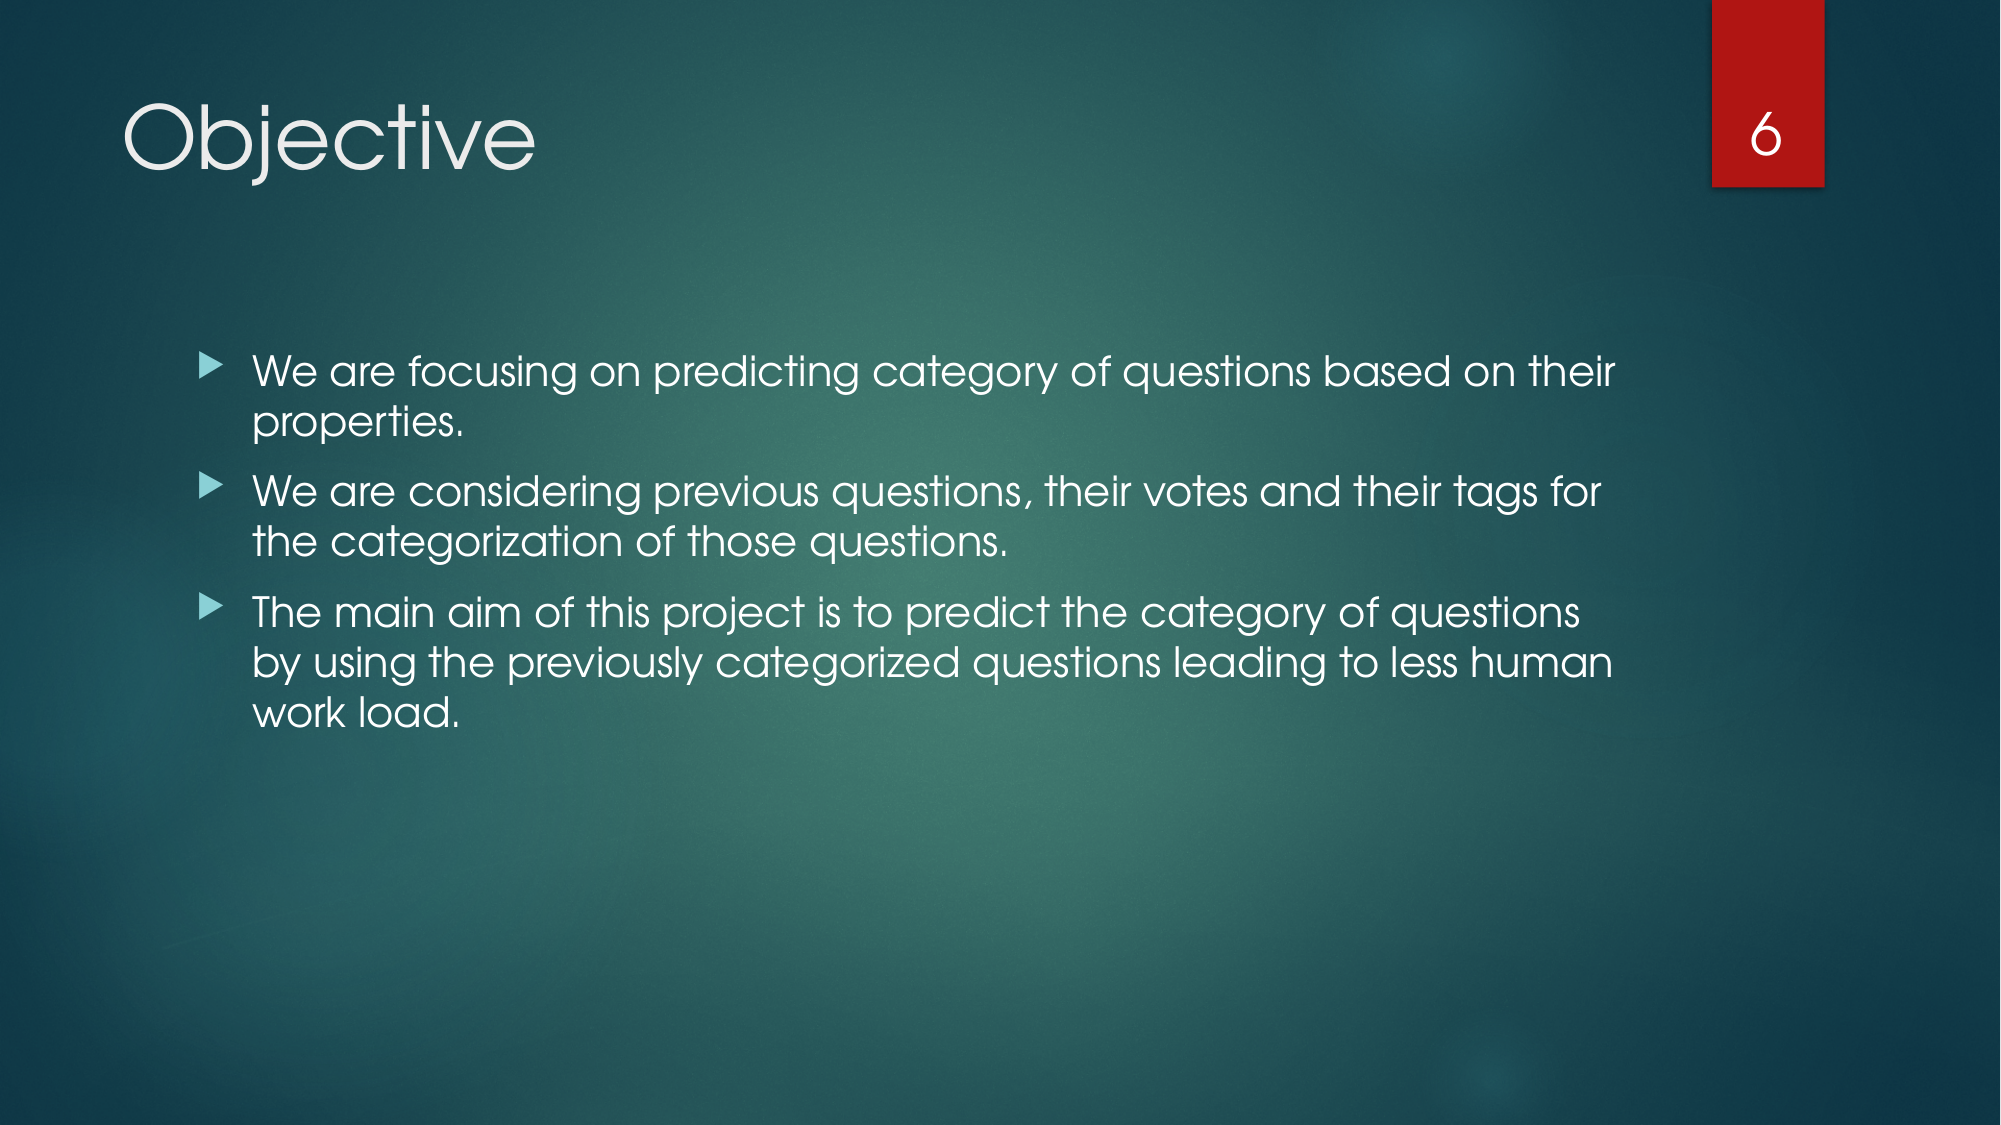

6
# Objective
We are focusing on predicting category of questions based on their properties.
We are considering previous questions, their votes and their tags for the categorization of those questions.
The main aim of this project is to predict the category of questions by using the previously categorized questions leading to less human work load.